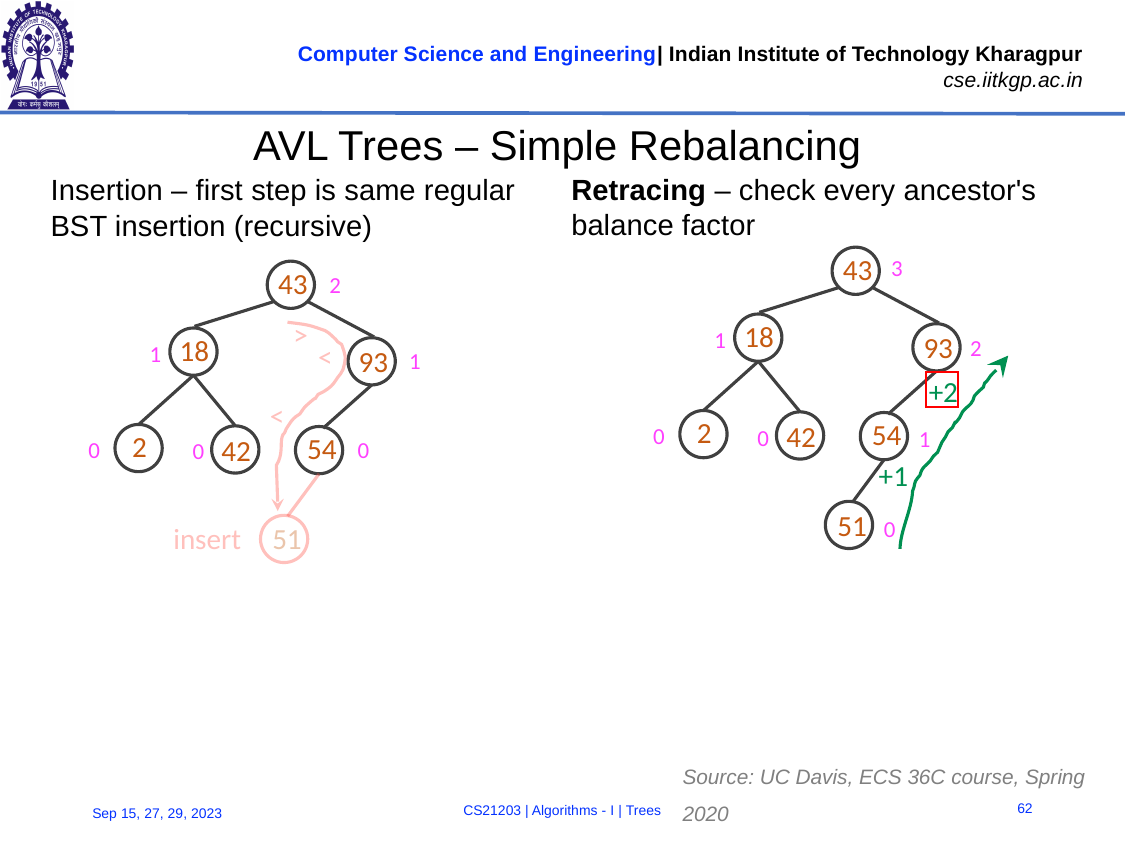

# AVL Trees – Simple Rebalancing
Retracing – check every ancestor's balance factor
Insertion – first step is same regular BST insertion (recursive)
43

18

93

2
54

42

51

3
1
2

+2
0
0
1
0
43

18

93

2
54

42

51

2
>

<
1
1

<
0
0
0
+1
insert
Source: UC Davis, ECS 36C course, Spring 2020
62
CS21203 | Algorithms - I | Trees
Sep 15, 27, 29, 2023